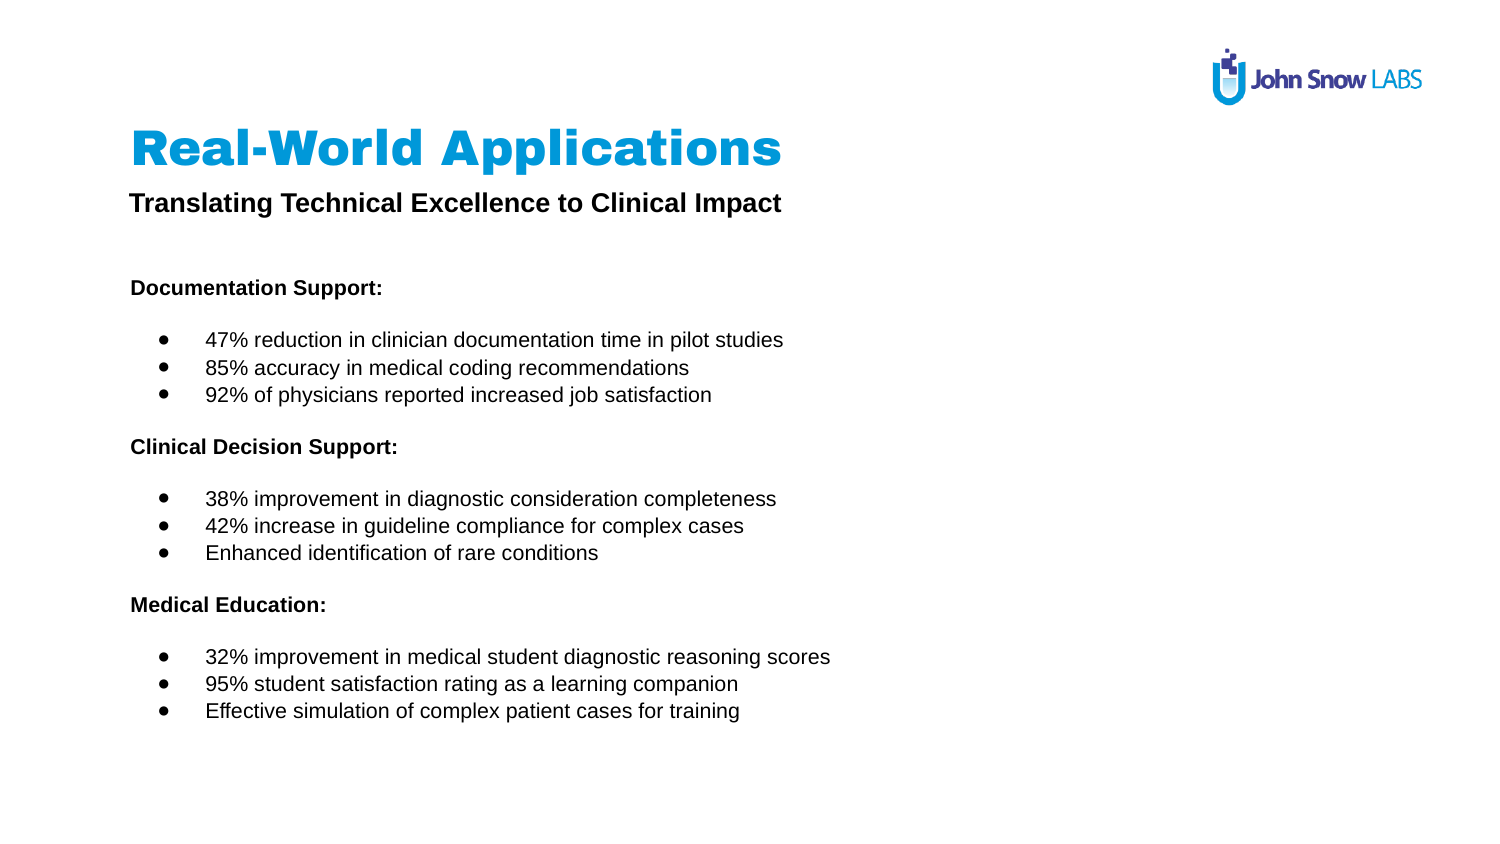

Real-World Applications
Translating Technical Excellence to Clinical Impact
Documentation Support:
47% reduction in clinician documentation time in pilot studies
85% accuracy in medical coding recommendations
92% of physicians reported increased job satisfaction
Clinical Decision Support:
38% improvement in diagnostic consideration completeness
42% increase in guideline compliance for complex cases
Enhanced identification of rare conditions
Medical Education:
32% improvement in medical student diagnostic reasoning scores
95% student satisfaction rating as a learning companion
Effective simulation of complex patient cases for training